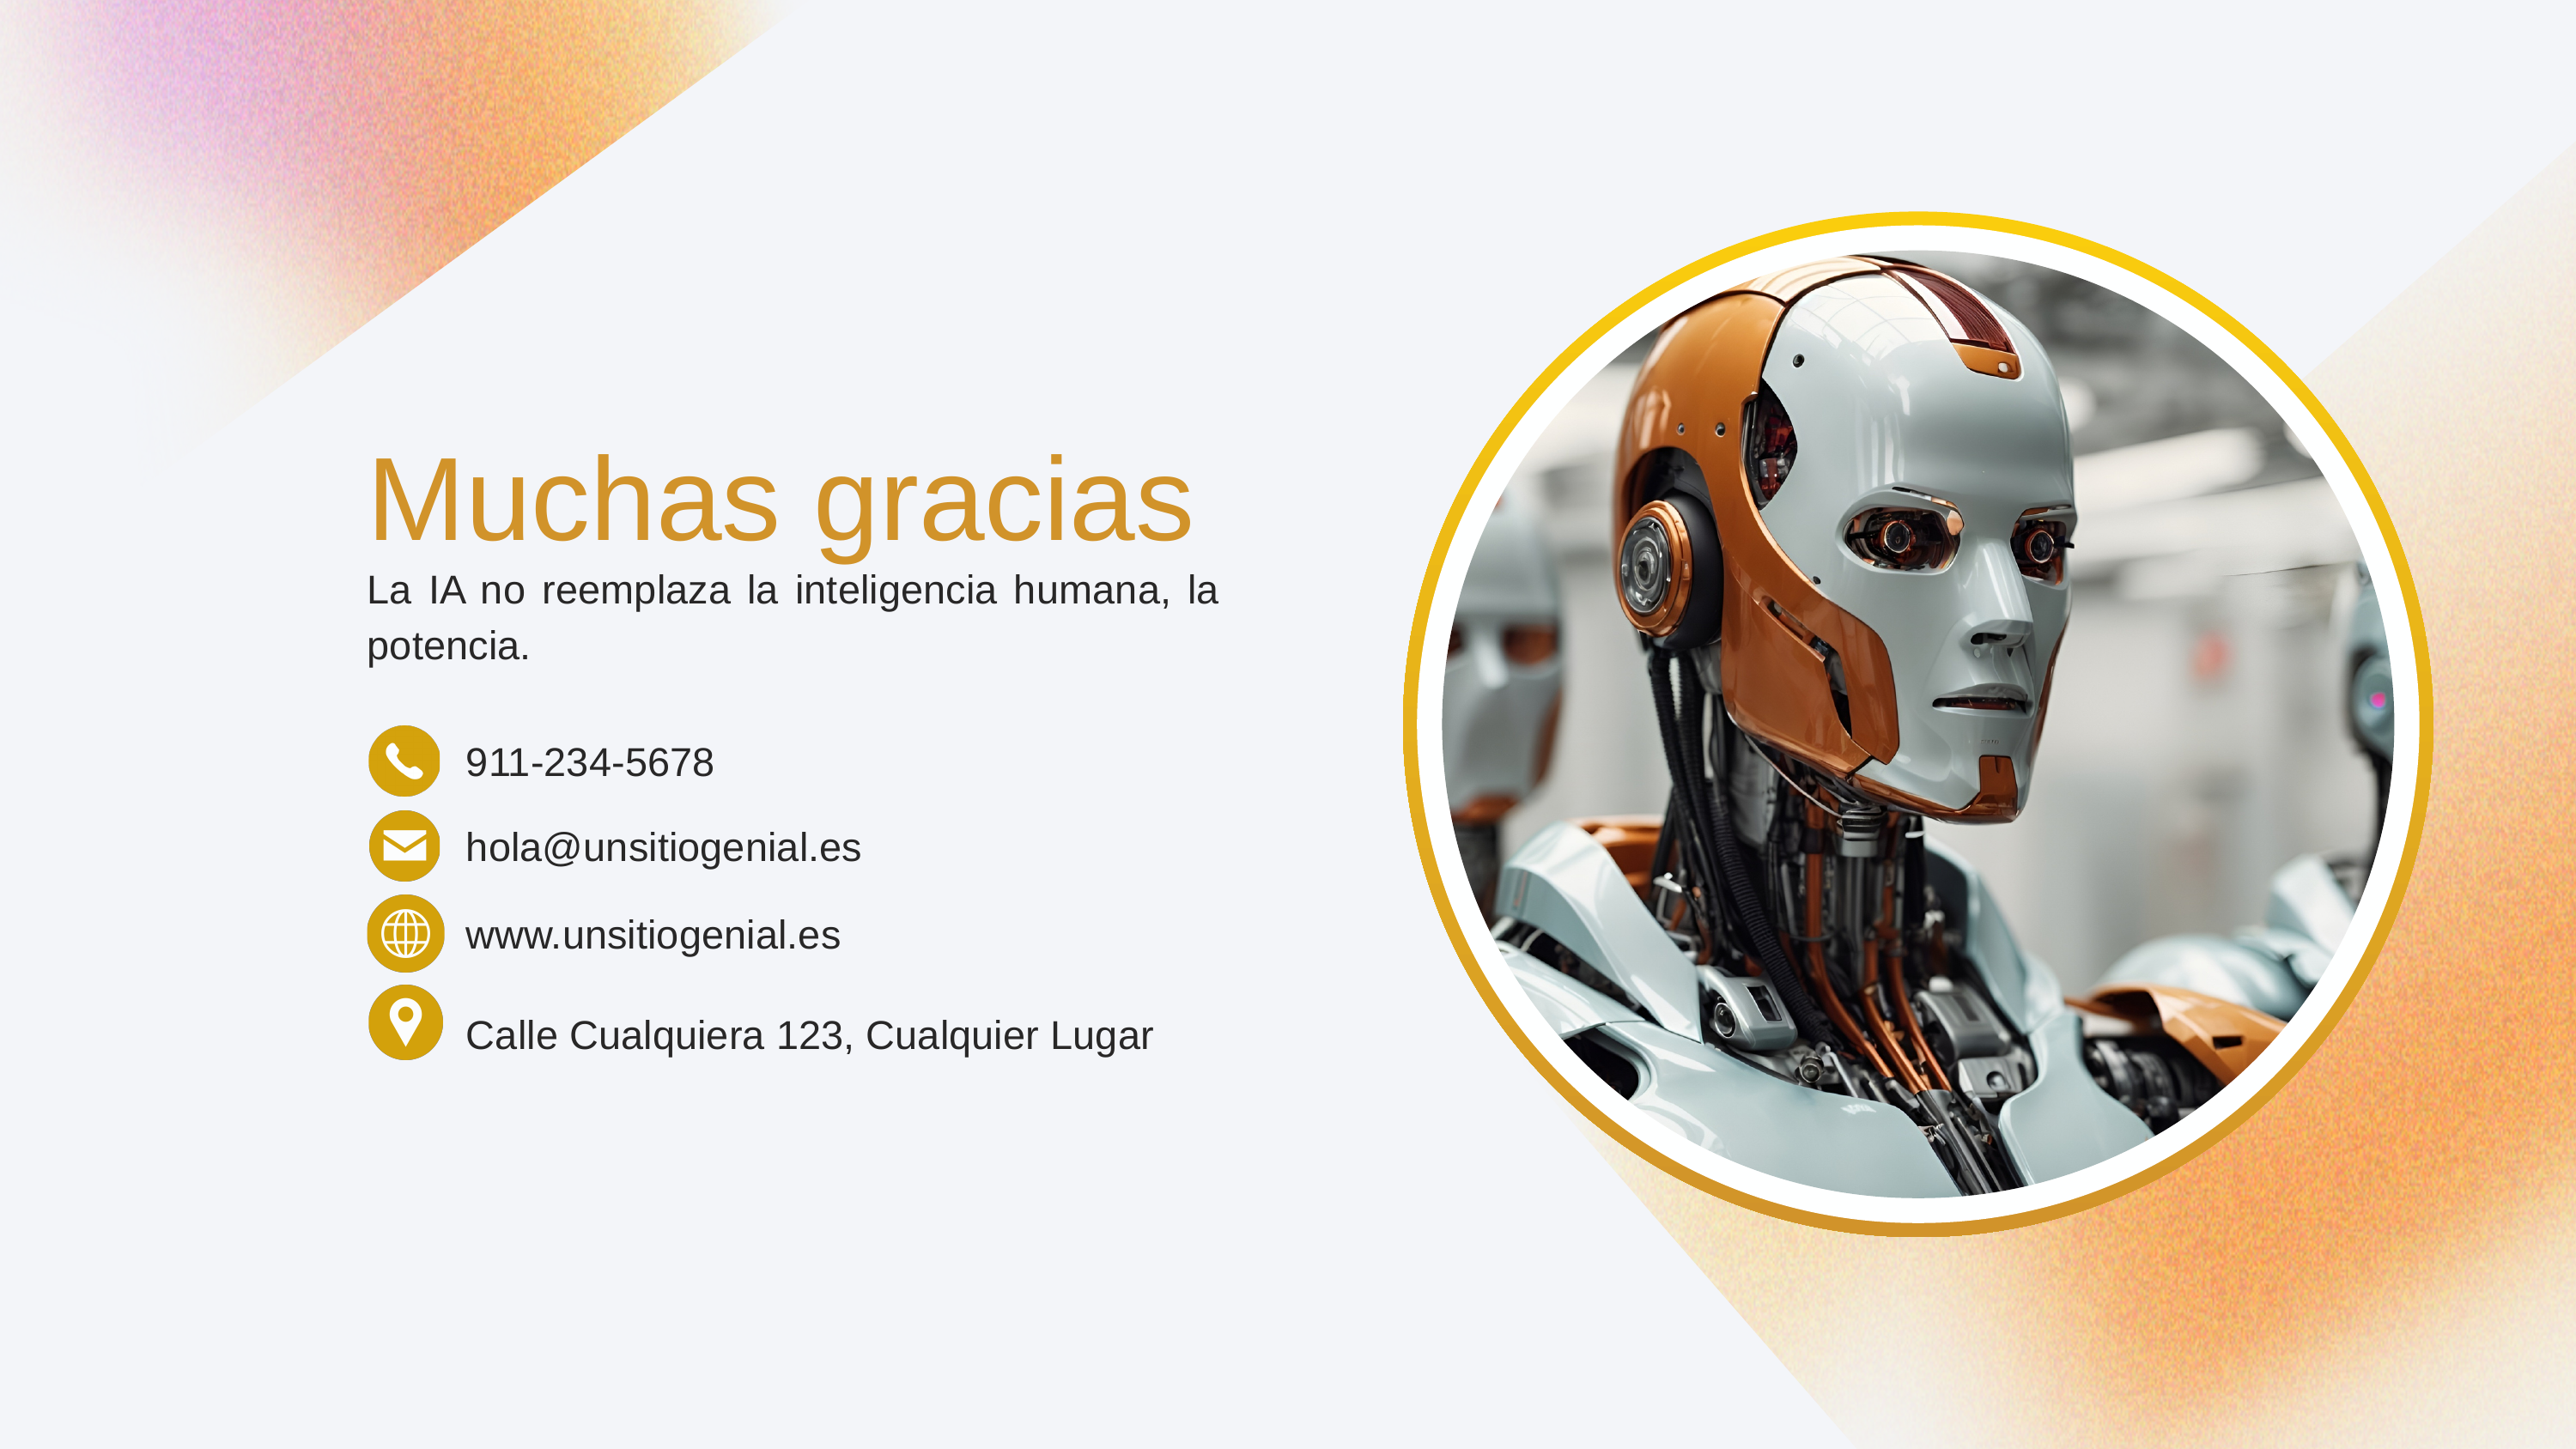

Muchas gracias
La IA no reemplaza la inteligencia humana, la potencia.

911-234-5678

hola@unsitiogenial.es

www.unsitiogenial.es

Calle Cualquiera 123, Cualquier Lugar